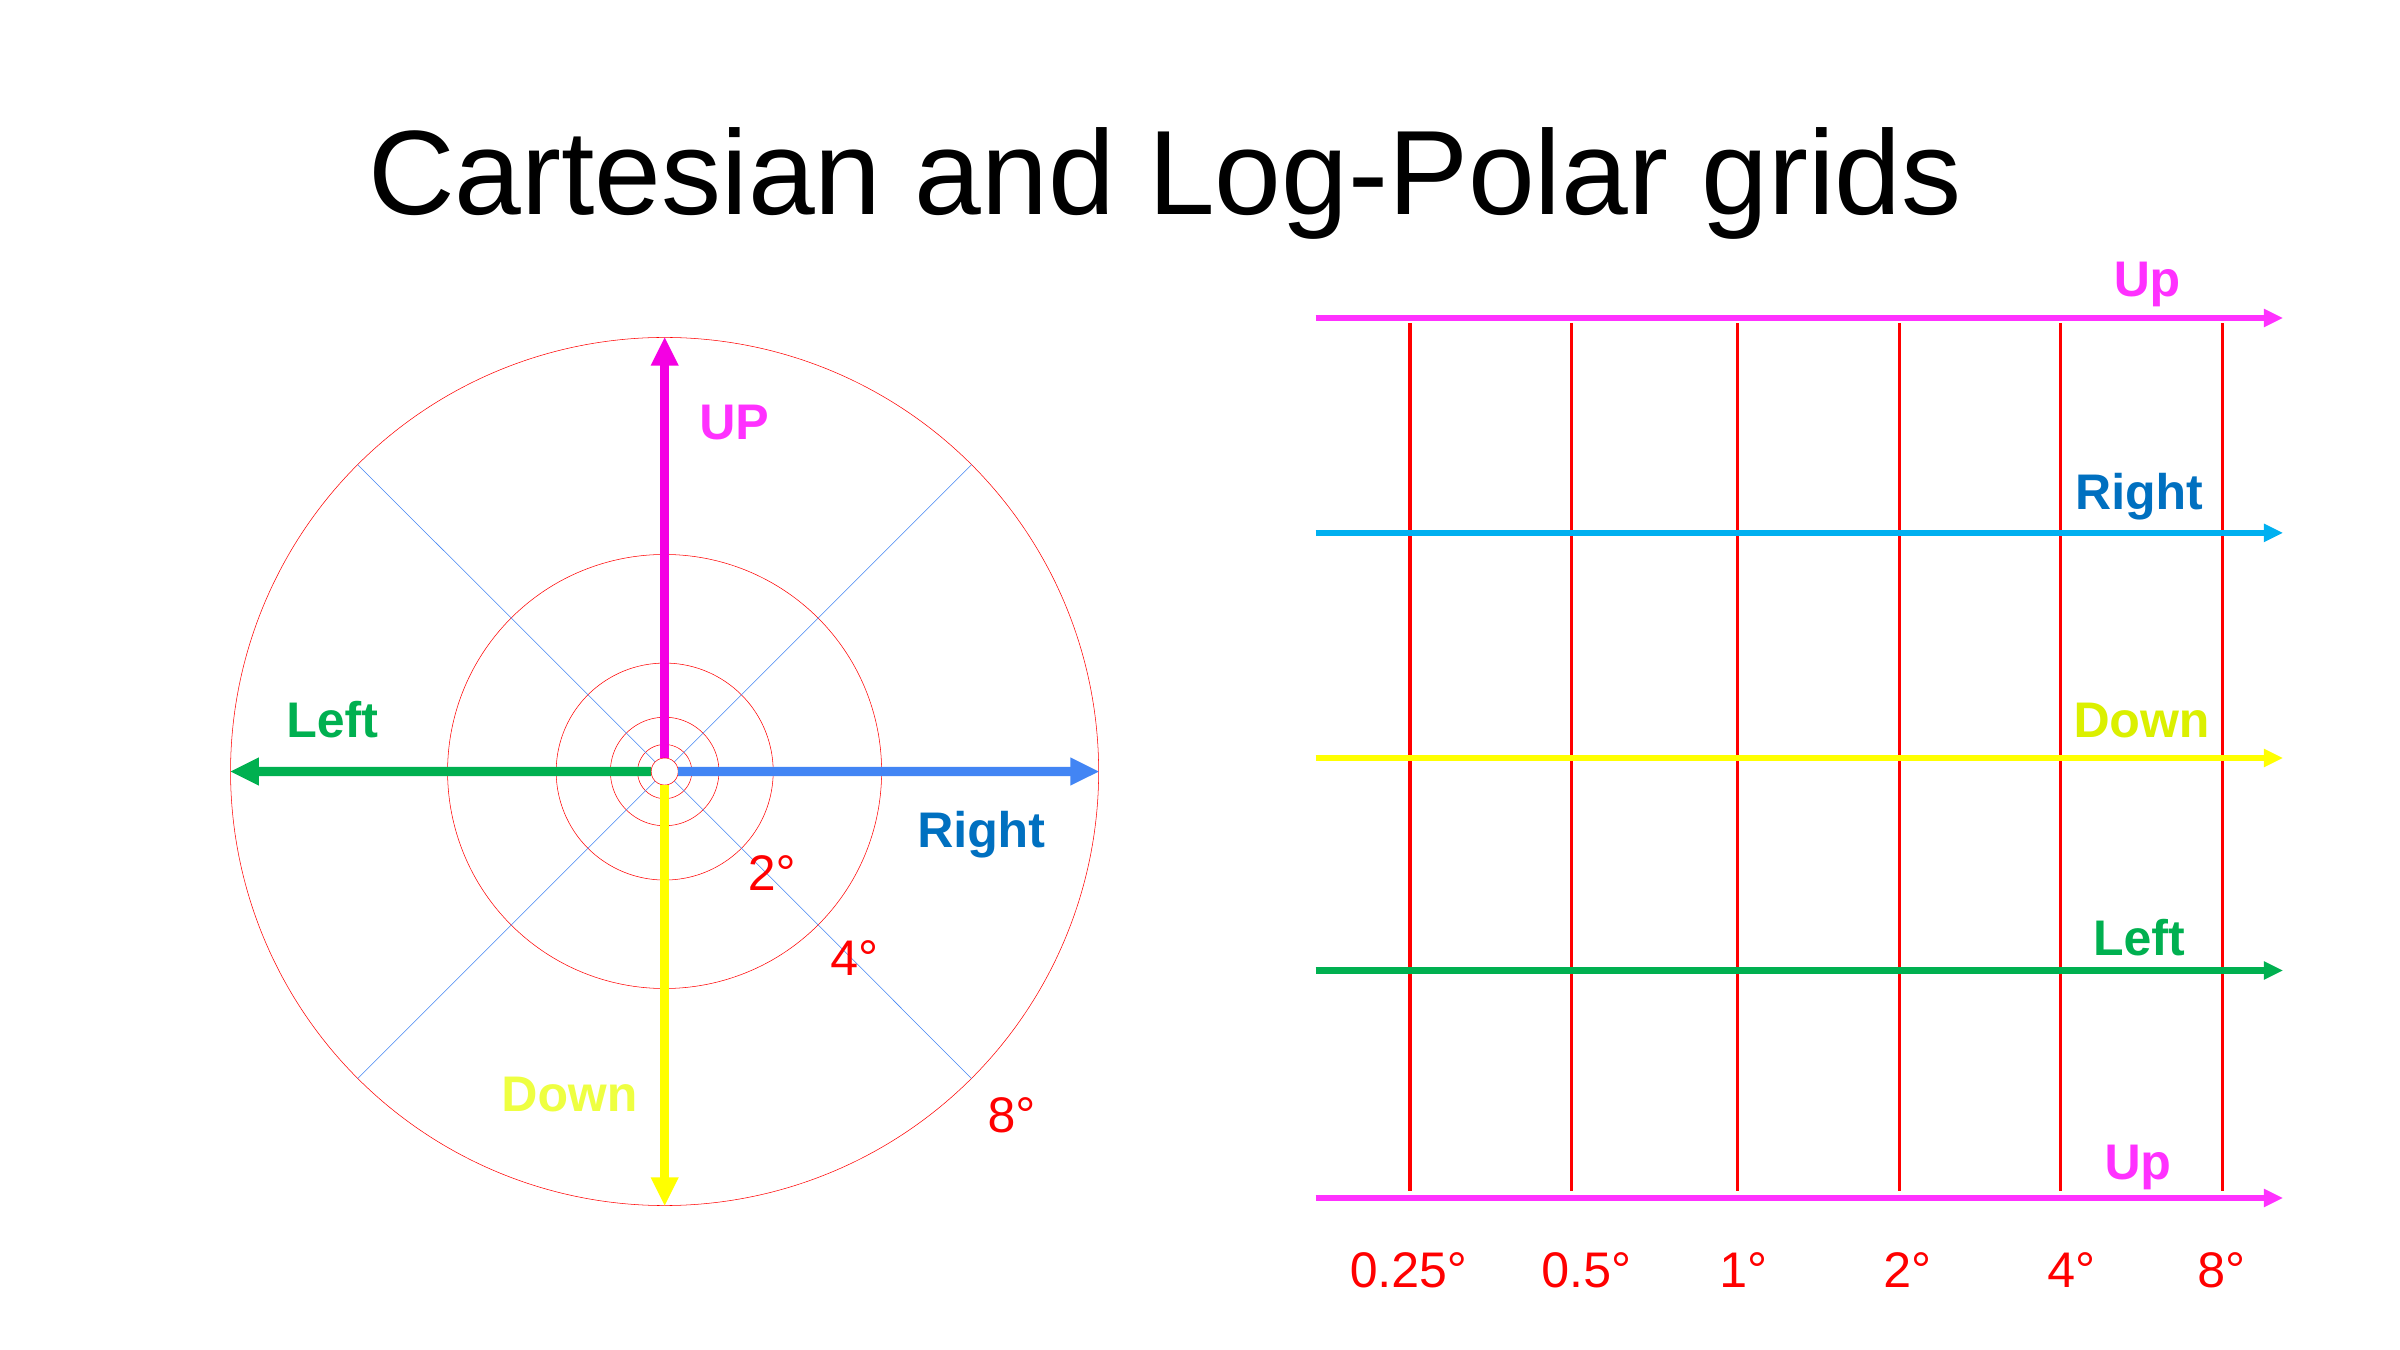

Cartesian and Log-Polar grids
Up

UP
Right
Left
Down
Right
2°
Left
4°
Down
8°
Up
0.25°	   0.5°	     1°	      2°	       4°	       8°